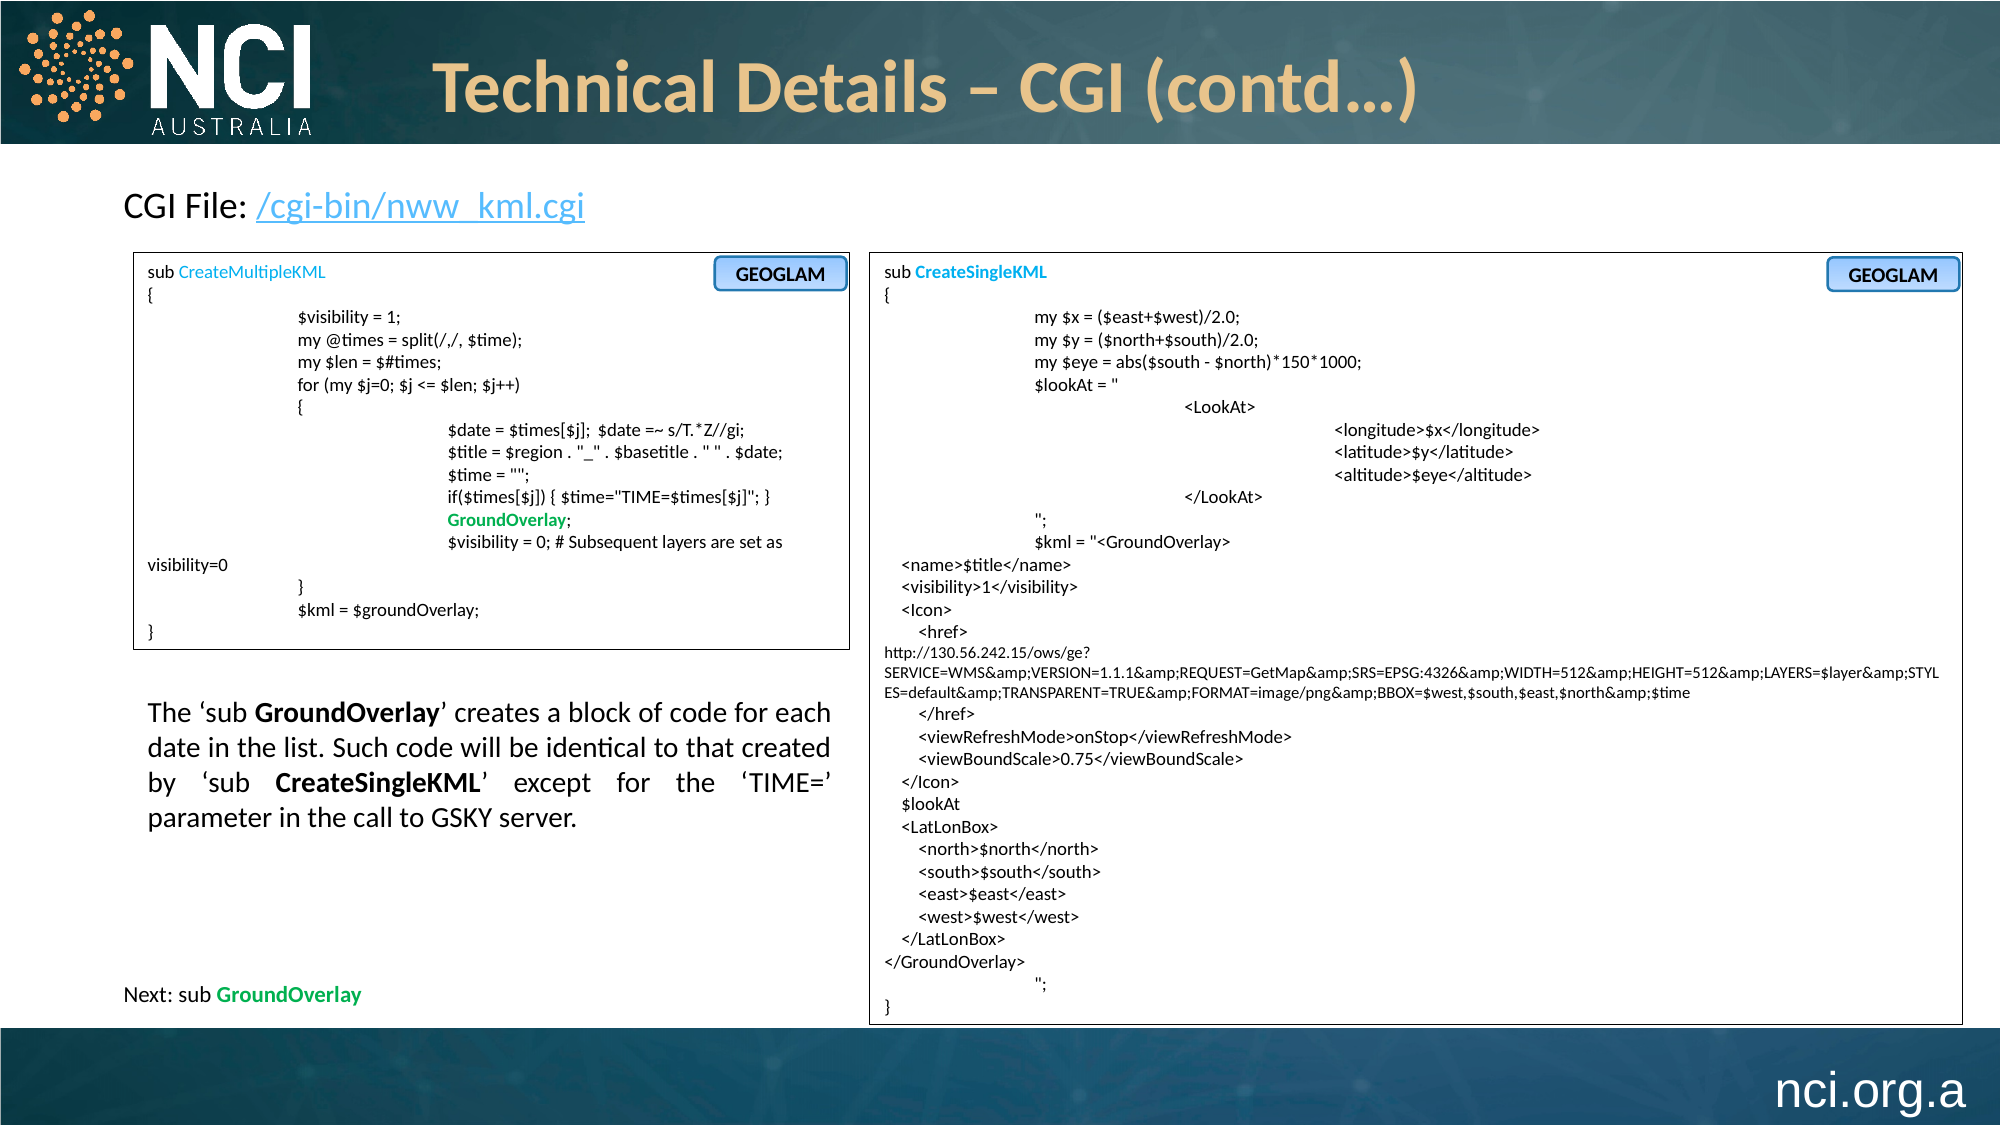

Technical Details – CGI (contd…)
CGI File: /cgi-bin/nww_kml.cgi
sub CreateMultipleKML
{
	$visibility = 1;
	my @times = split(/,/, $time);
	my $len = $#times;
	for (my $j=0; $j <= $len; $j++)
	{
		$date = $times[$j]; 	$date =~ s/T.*Z//gi;
		$title = $region . "_" . $basetitle . " " . $date;
		$time = "";
		if($times[$j]) { $time="TIME=$times[$j]"; }
		GroundOverlay;
		$visibility = 0; # Subsequent layers are set as visibility=0
	}
	$kml = $groundOverlay;
}
sub CreateSingleKML
{
	my $x = ($east+$west)/2.0;
	my $y = ($north+$south)/2.0;
	my $eye = abs($south - $north)*150*1000;
	$lookAt = "
		<LookAt>
			<longitude>$x</longitude>
			<latitude>$y</latitude>
			<altitude>$eye</altitude>
		</LookAt>
	";
	$kml = "<GroundOverlay>
    <name>$title</name>
    <visibility>1</visibility>
    <Icon>
        <href>
http://130.56.242.15/ows/ge?SERVICE=WMS&amp;VERSION=1.1.1&amp;REQUEST=GetMap&amp;SRS=EPSG:4326&amp;WIDTH=512&amp;HEIGHT=512&amp;LAYERS=$layer&amp;STYLES=default&amp;TRANSPARENT=TRUE&amp;FORMAT=image/png&amp;BBOX=$west,$south,$east,$north&amp;$time
        </href>
        <viewRefreshMode>onStop</viewRefreshMode>
        <viewBoundScale>0.75</viewBoundScale>
    </Icon>
    $lookAt
    <LatLonBox>
        <north>$north</north>
        <south>$south</south>
        <east>$east</east>
        <west>$west</west>
    </LatLonBox>
</GroundOverlay>
	";
}
GEOGLAM
GEOGLAM
The ‘sub GroundOverlay’ creates a block of code for each date in the list. Such code will be identical to that created by ‘sub CreateSingleKML’ except for the ‘TIME=’ parameter in the call to GSKY server.
Next: sub GroundOverlay